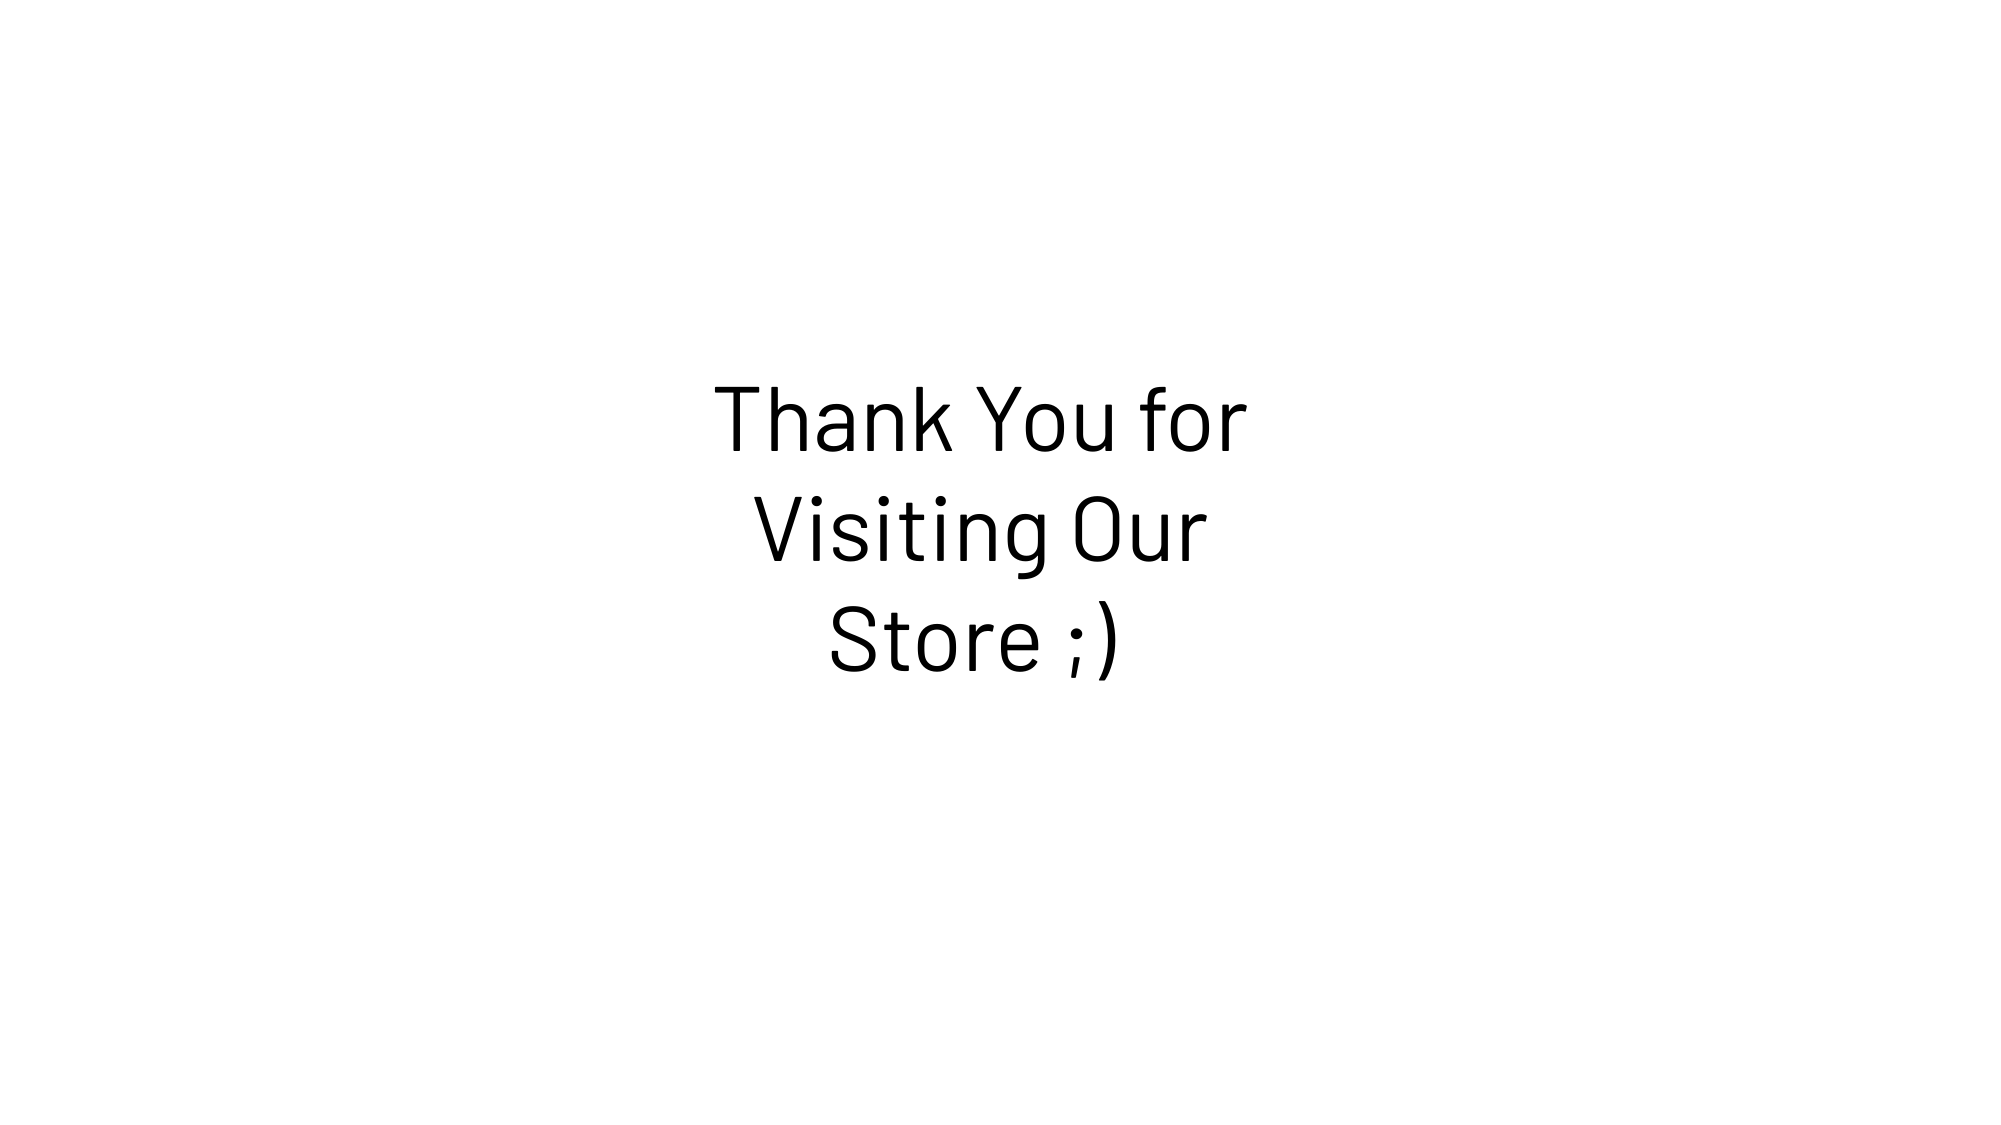

Thank You for
Visiting Our
Store ;)